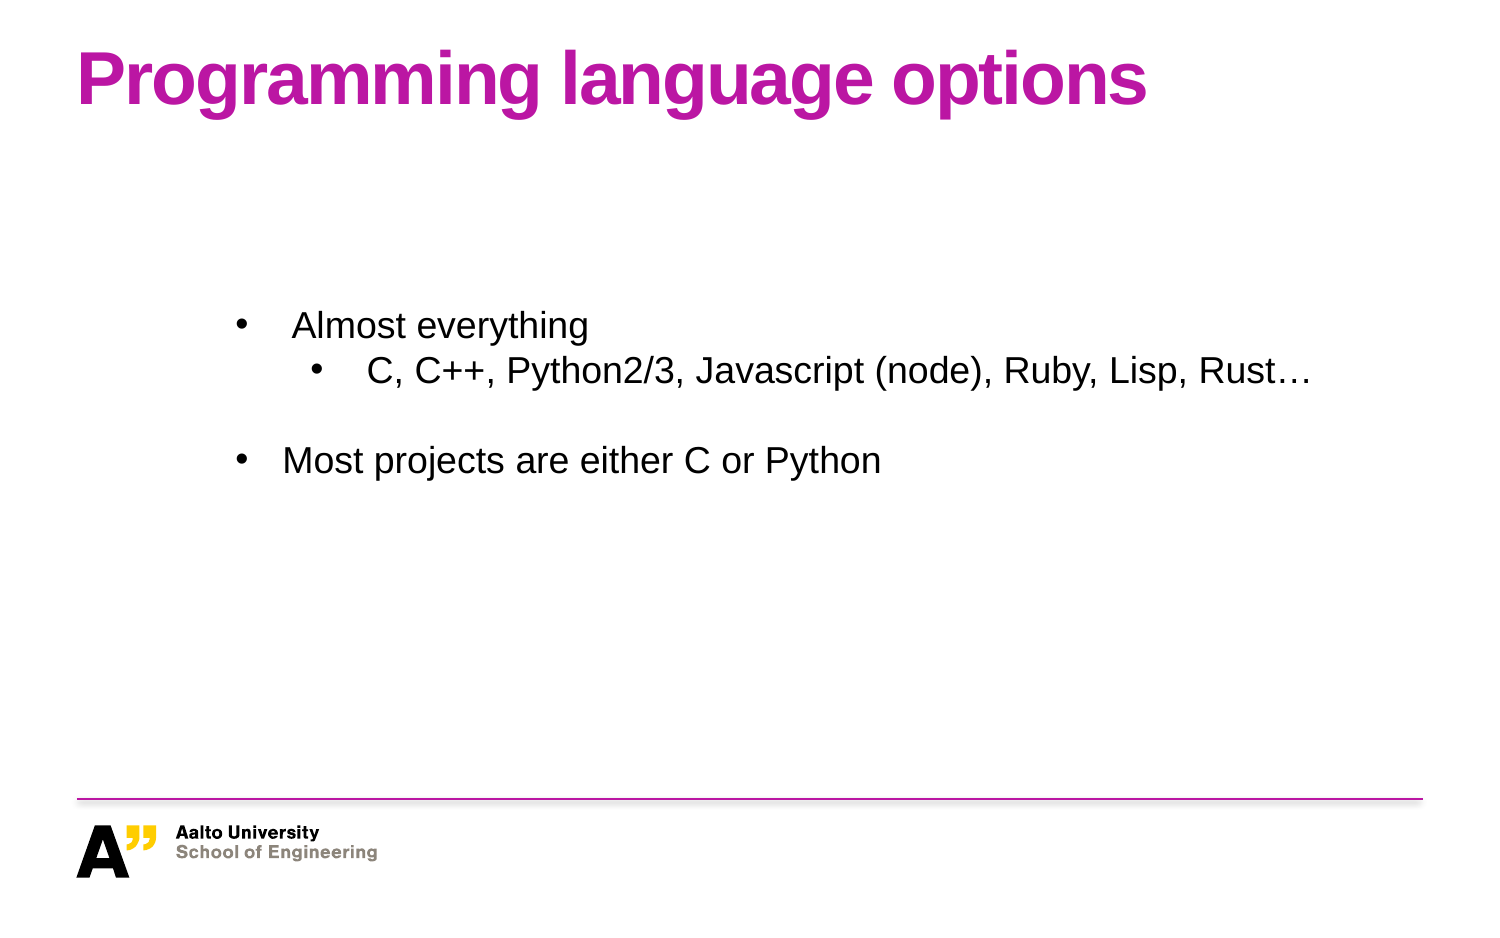

# Programming language options
Almost everything
C, C++, Python2/3, Javascript (node), Ruby, Lisp, Rust…

Most projects are either C or Python